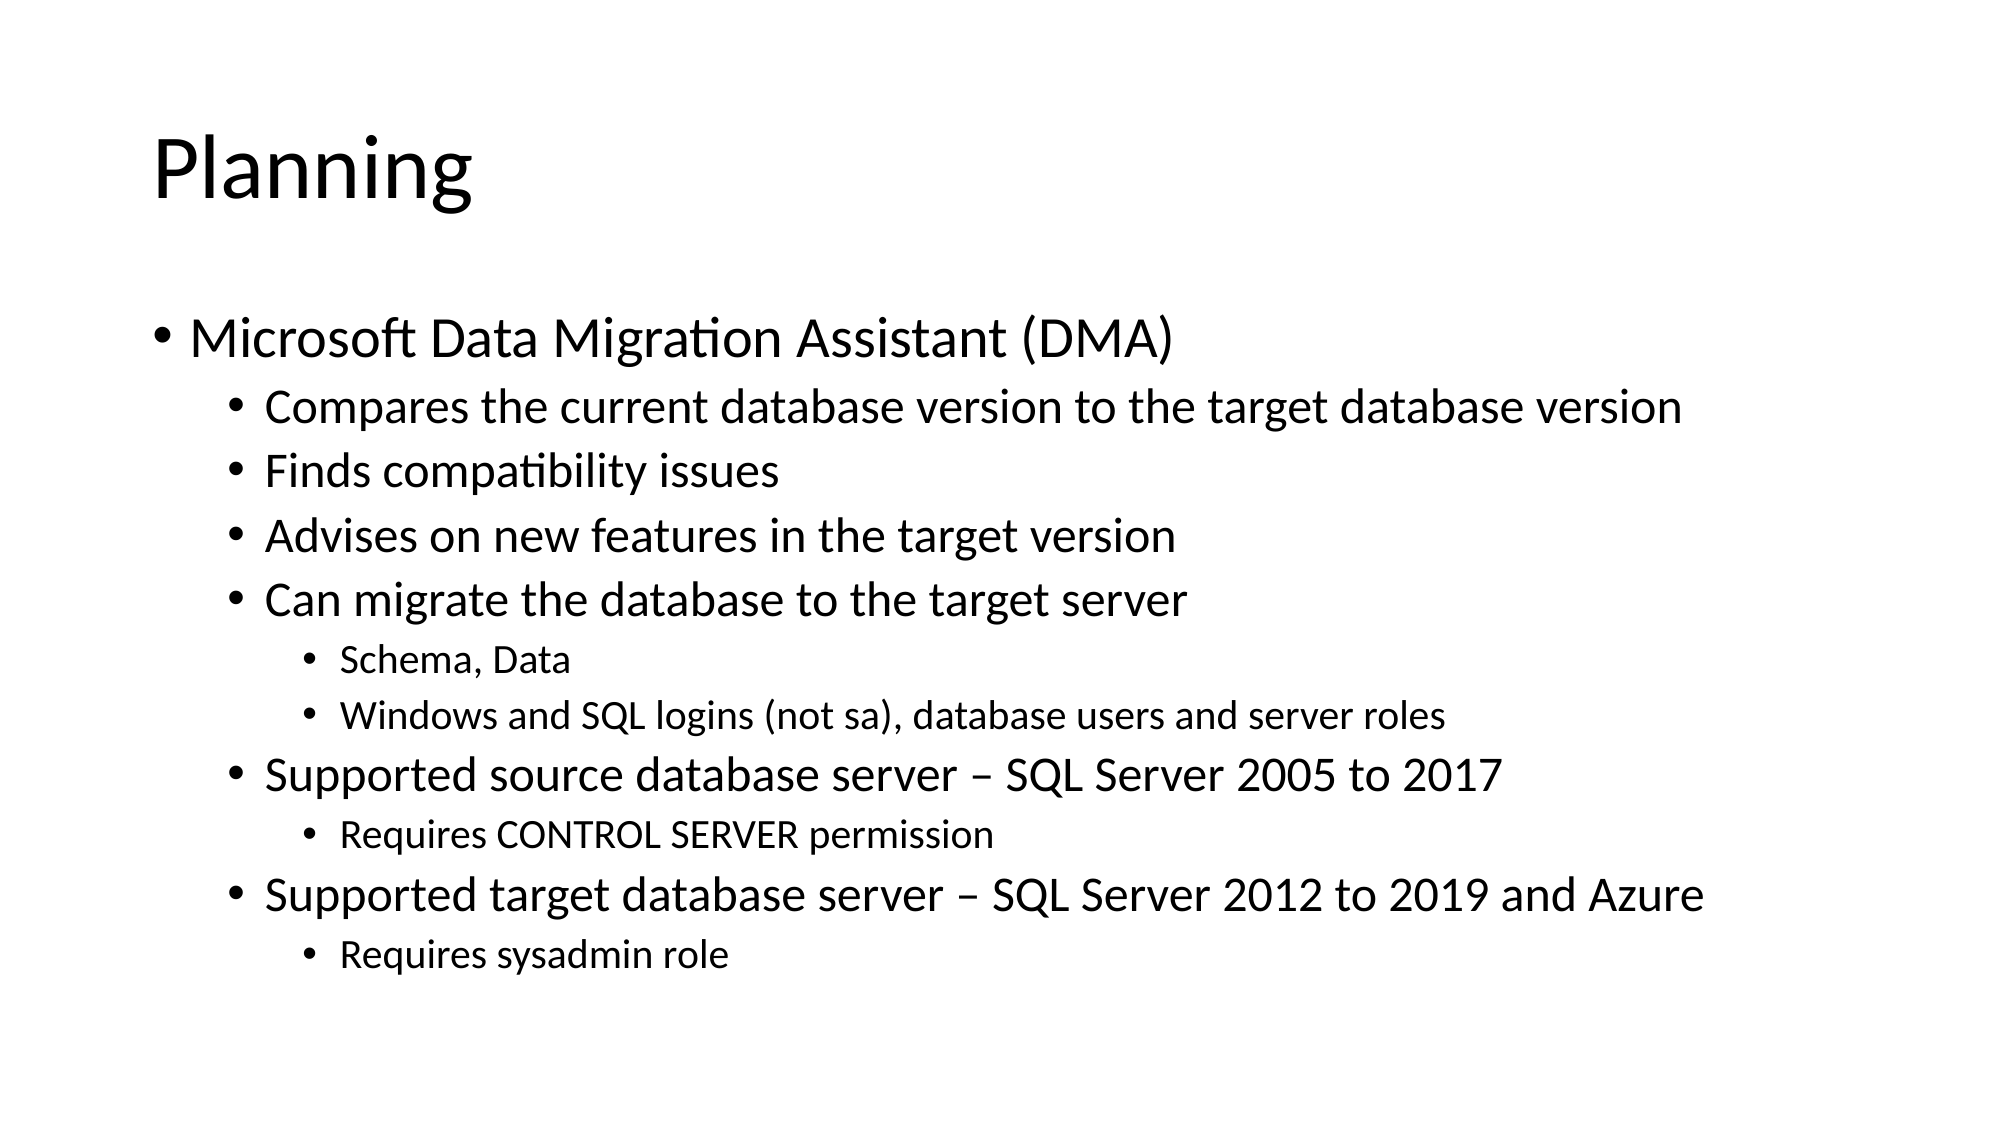

# Planning
Microsoft Data Migration Assistant (DMA)
Compares the current database version to the target database version
Finds compatibility issues
Advises on new features in the target version
Can migrate the database to the target server
Schema, Data
Windows and SQL logins (not sa), database users and server roles
Supported source database server – SQL Server 2005 to 2017
Requires CONTROL SERVER permission
Supported target database server – SQL Server 2012 to 2019 and Azure
Requires sysadmin role